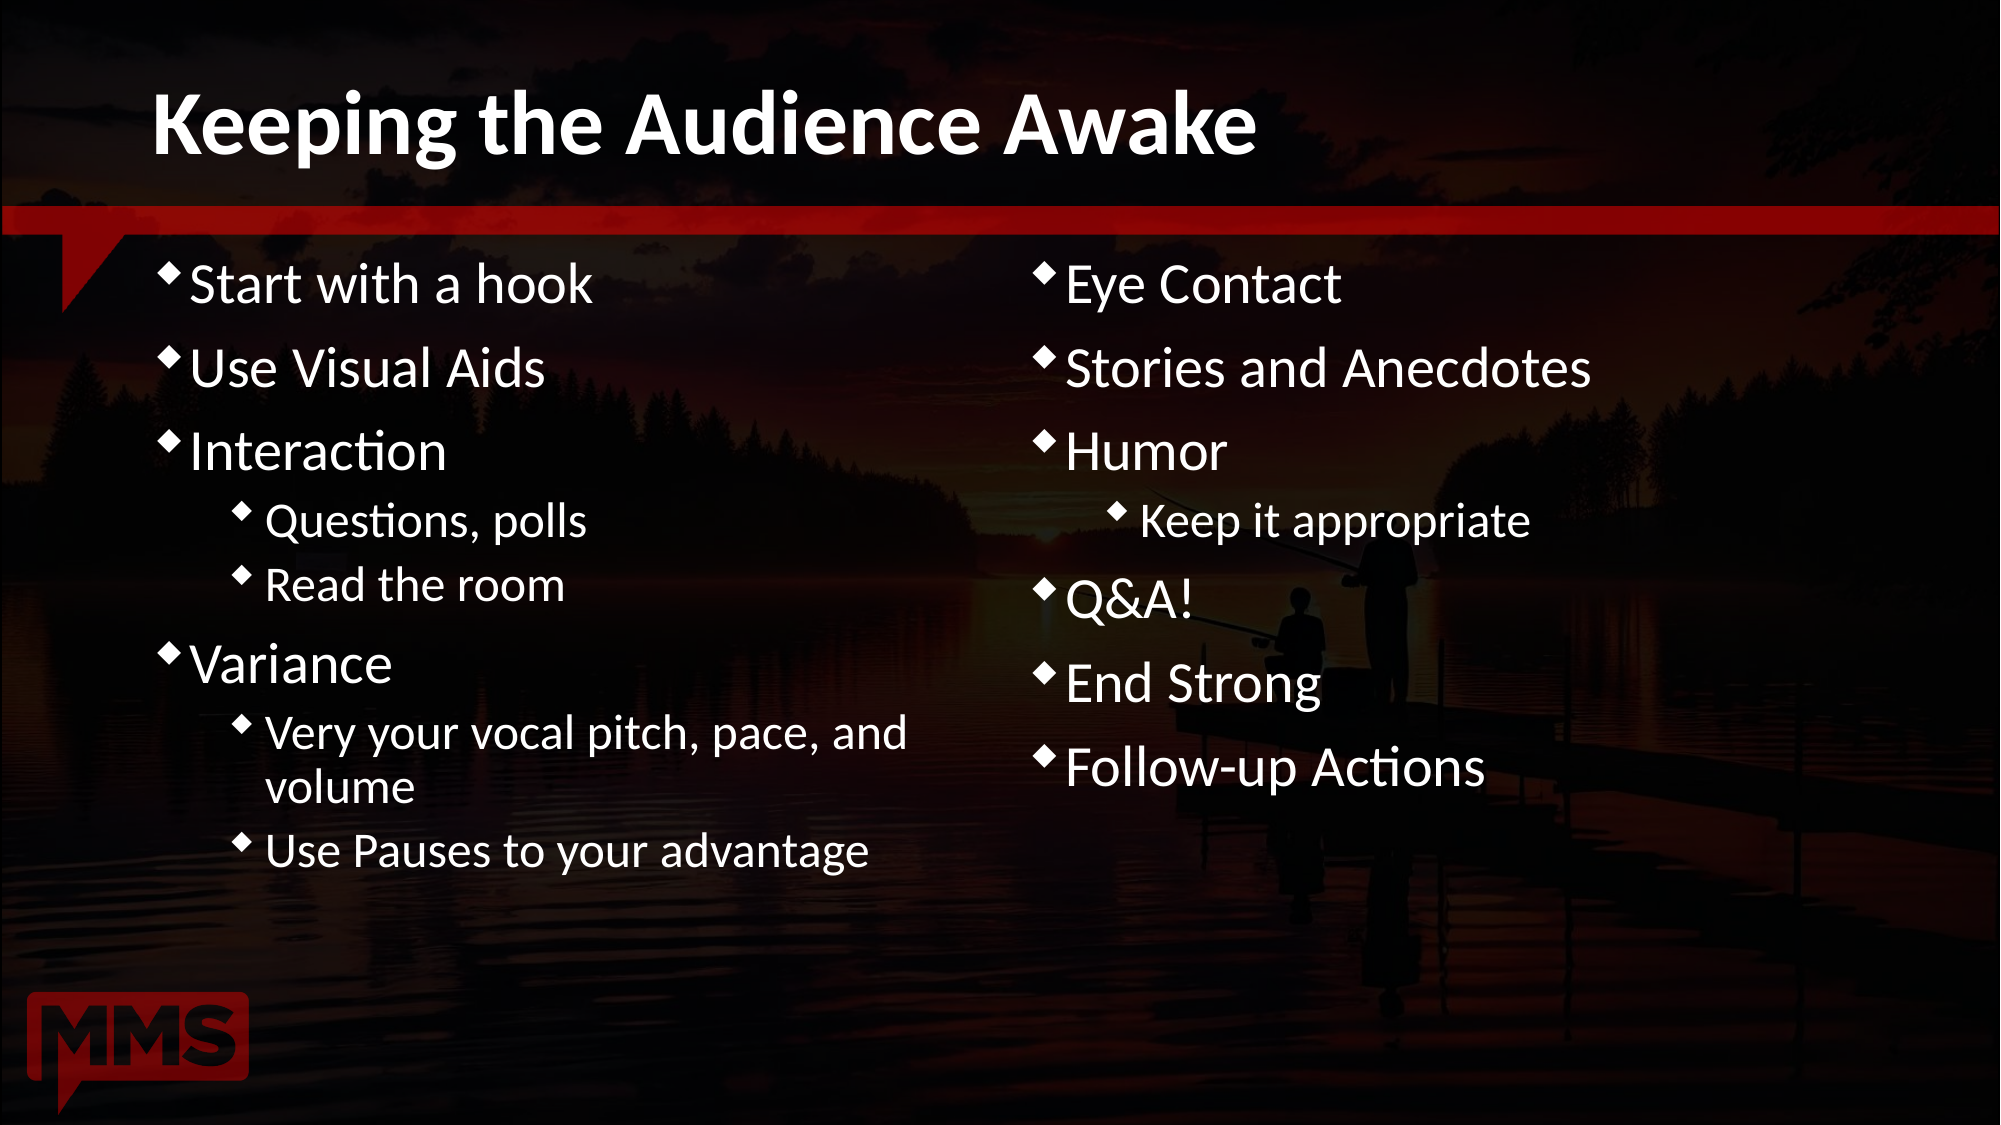

# Keeping the Audience Awake
Start with a hook
Use Visual Aids
Interaction
Questions, polls
Read the room
Variance
Very your vocal pitch, pace, and volume
Use Pauses to your advantage
Eye Contact
Stories and Anecdotes
Humor
Keep it appropriate
Q&A!
End Strong
Follow-up Actions